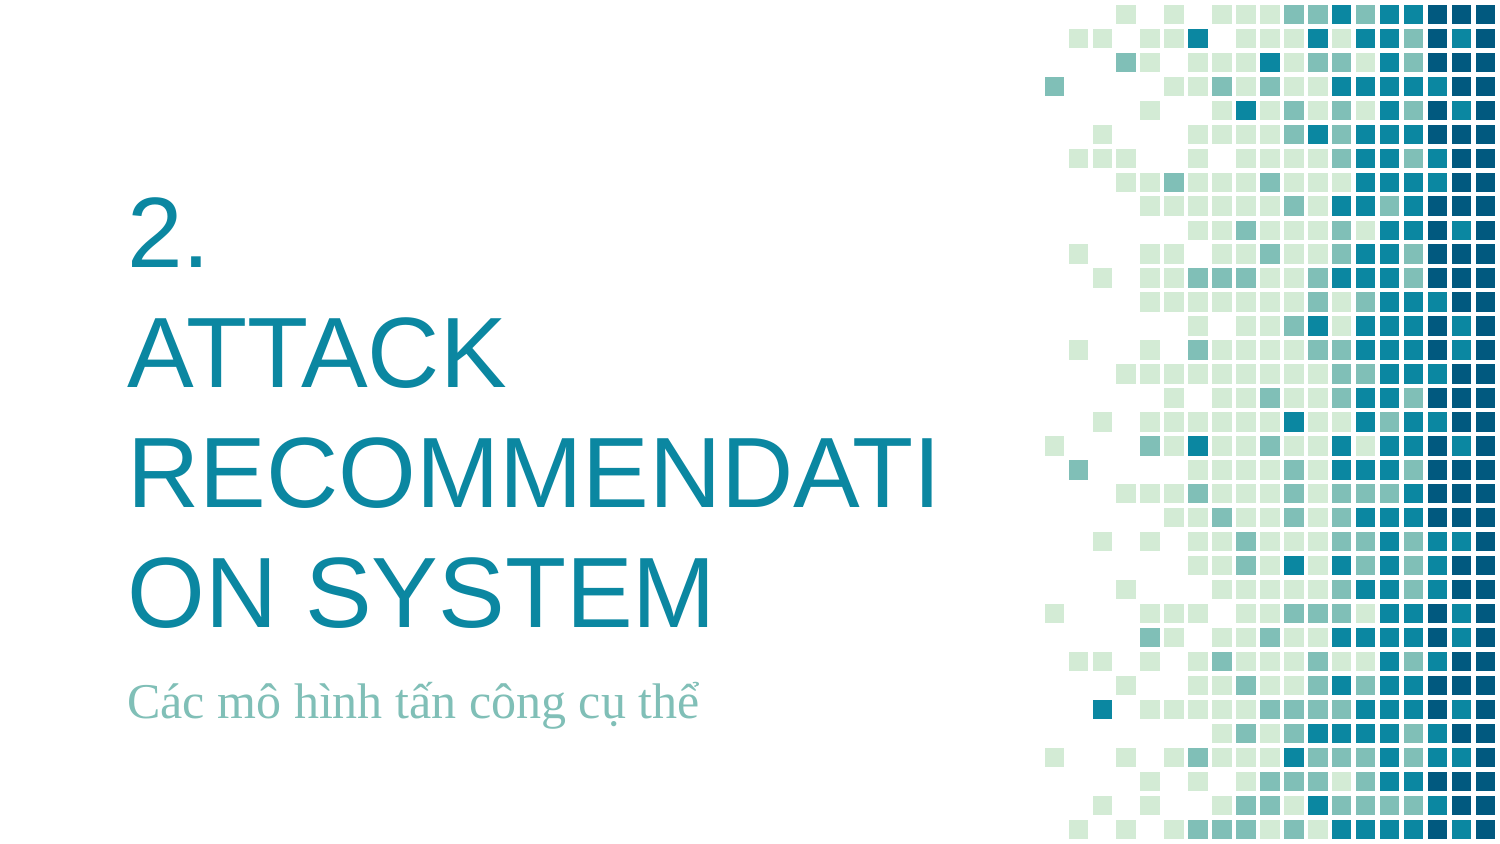

# 2.
ATTACK RECOMMENDATION SYSTEM
Các mô hình tấn công cụ thể